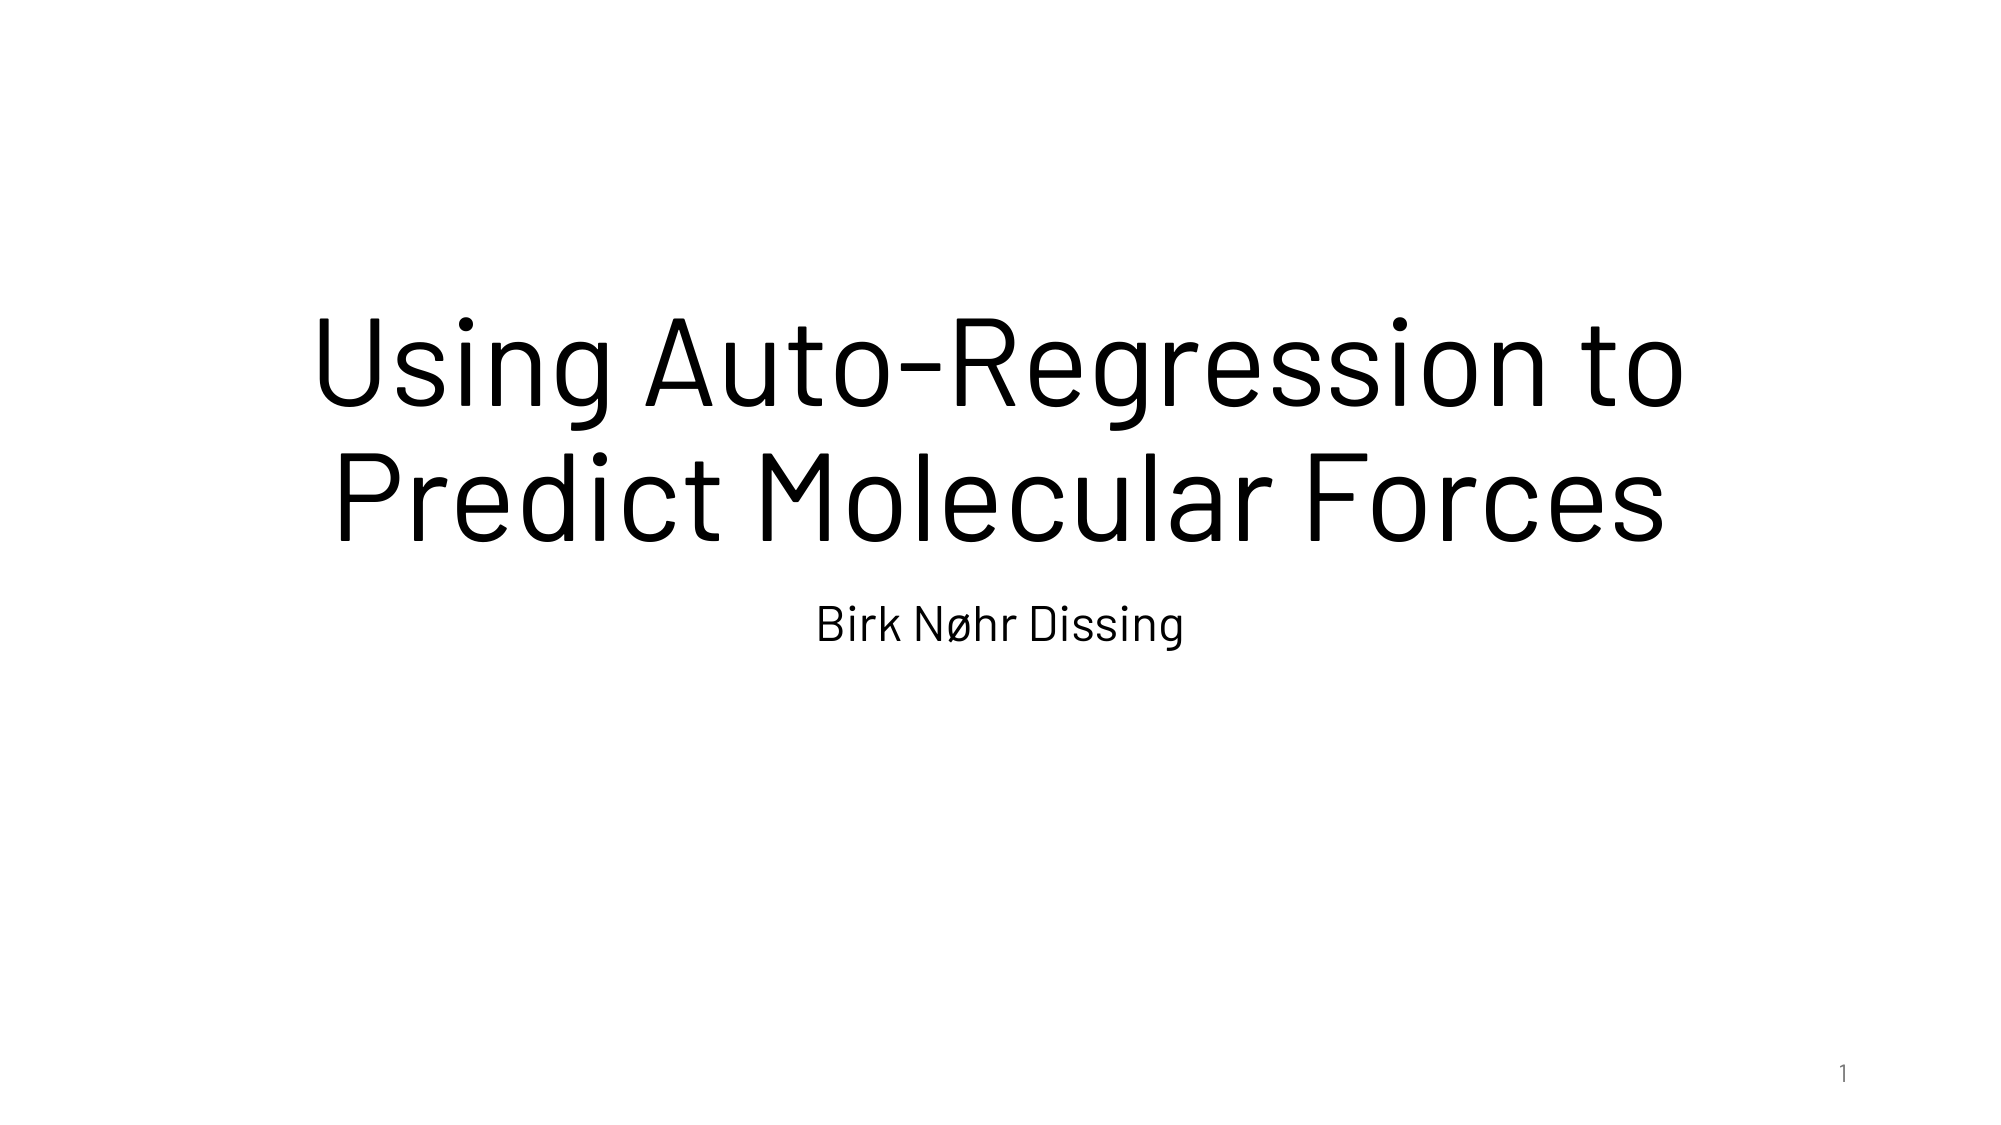

# Using Auto-Regression to Predict Molecular Forces
Birk Nøhr Dissing
1